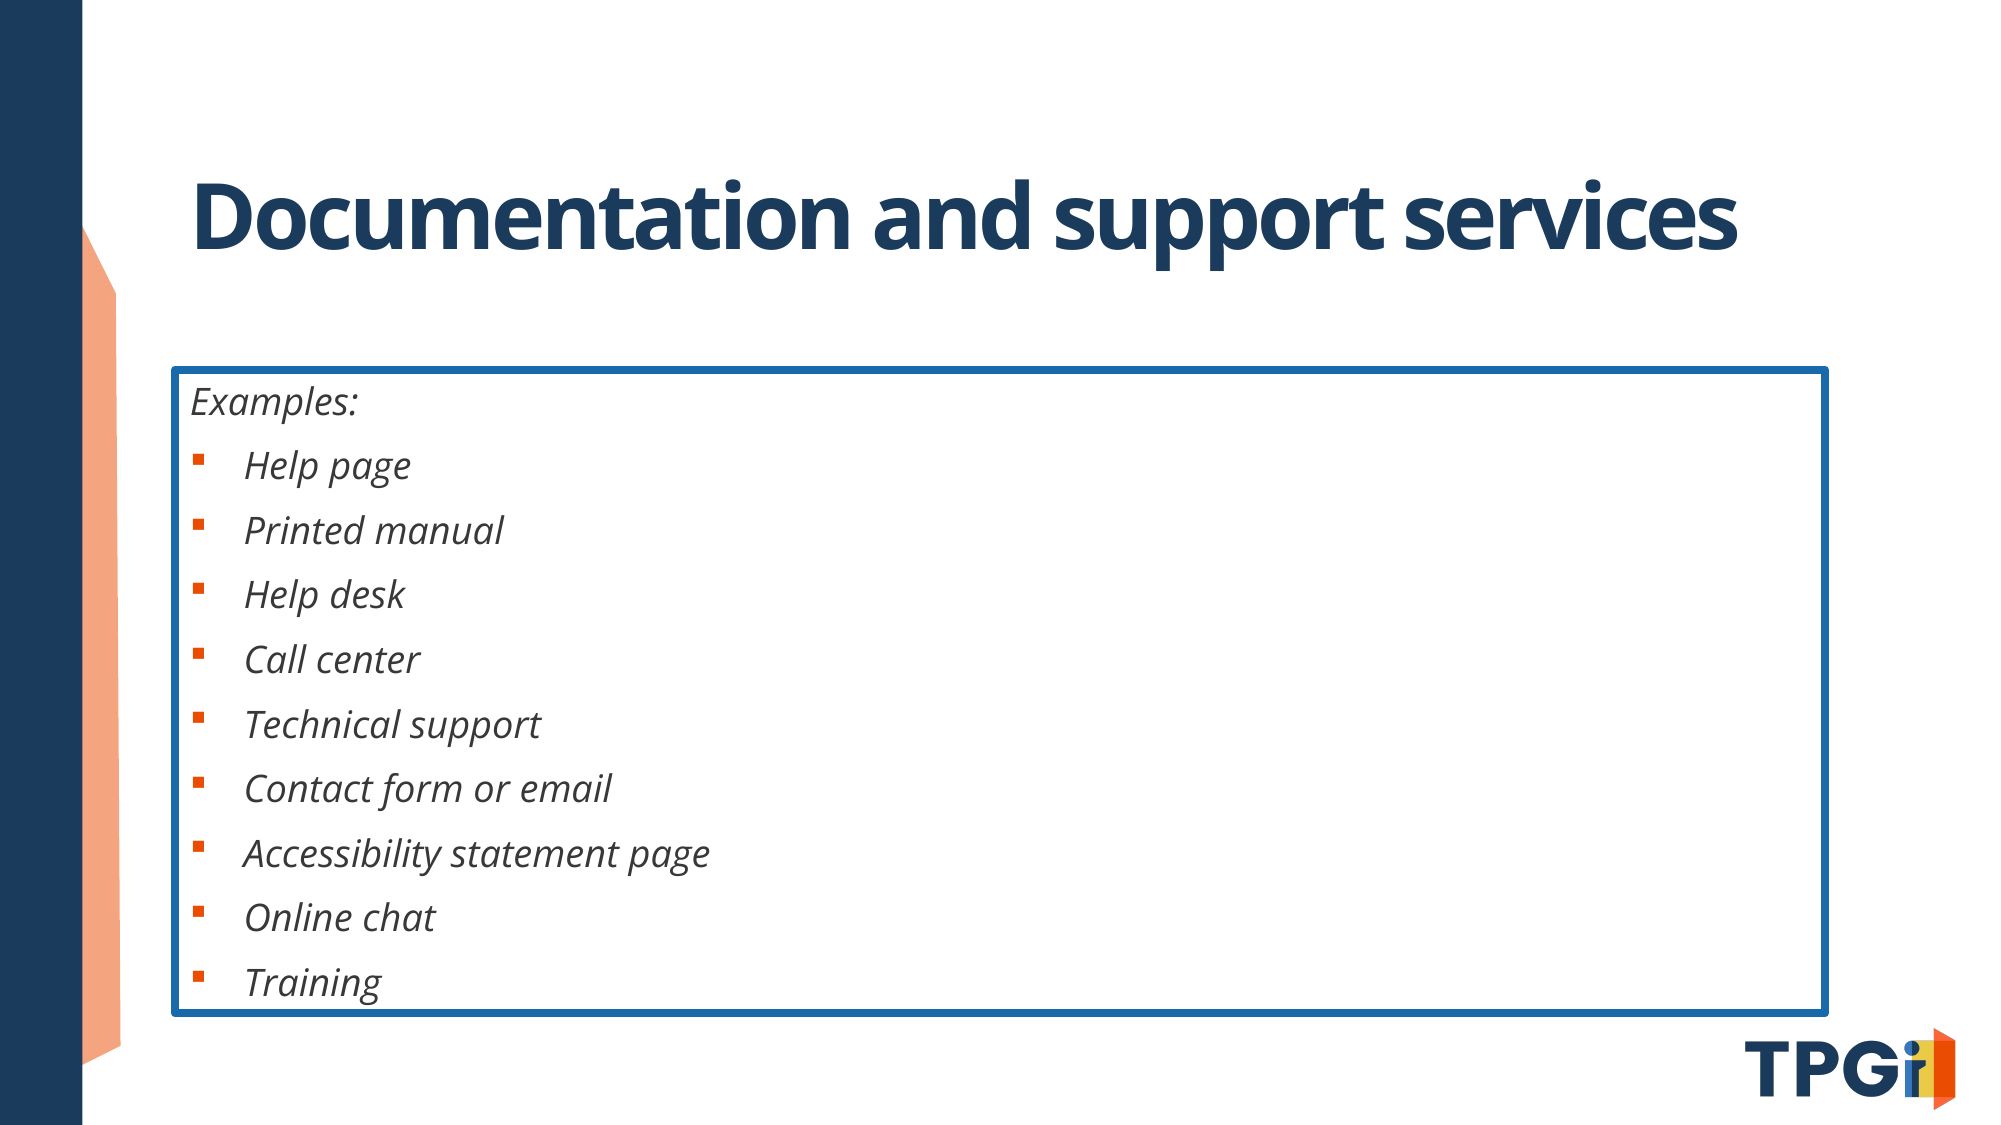

# Documentation and support services
Examples:
Help page
Printed manual
Help desk
Call center
Technical support
Contact form or email
Accessibility statement page
Online chat
Training